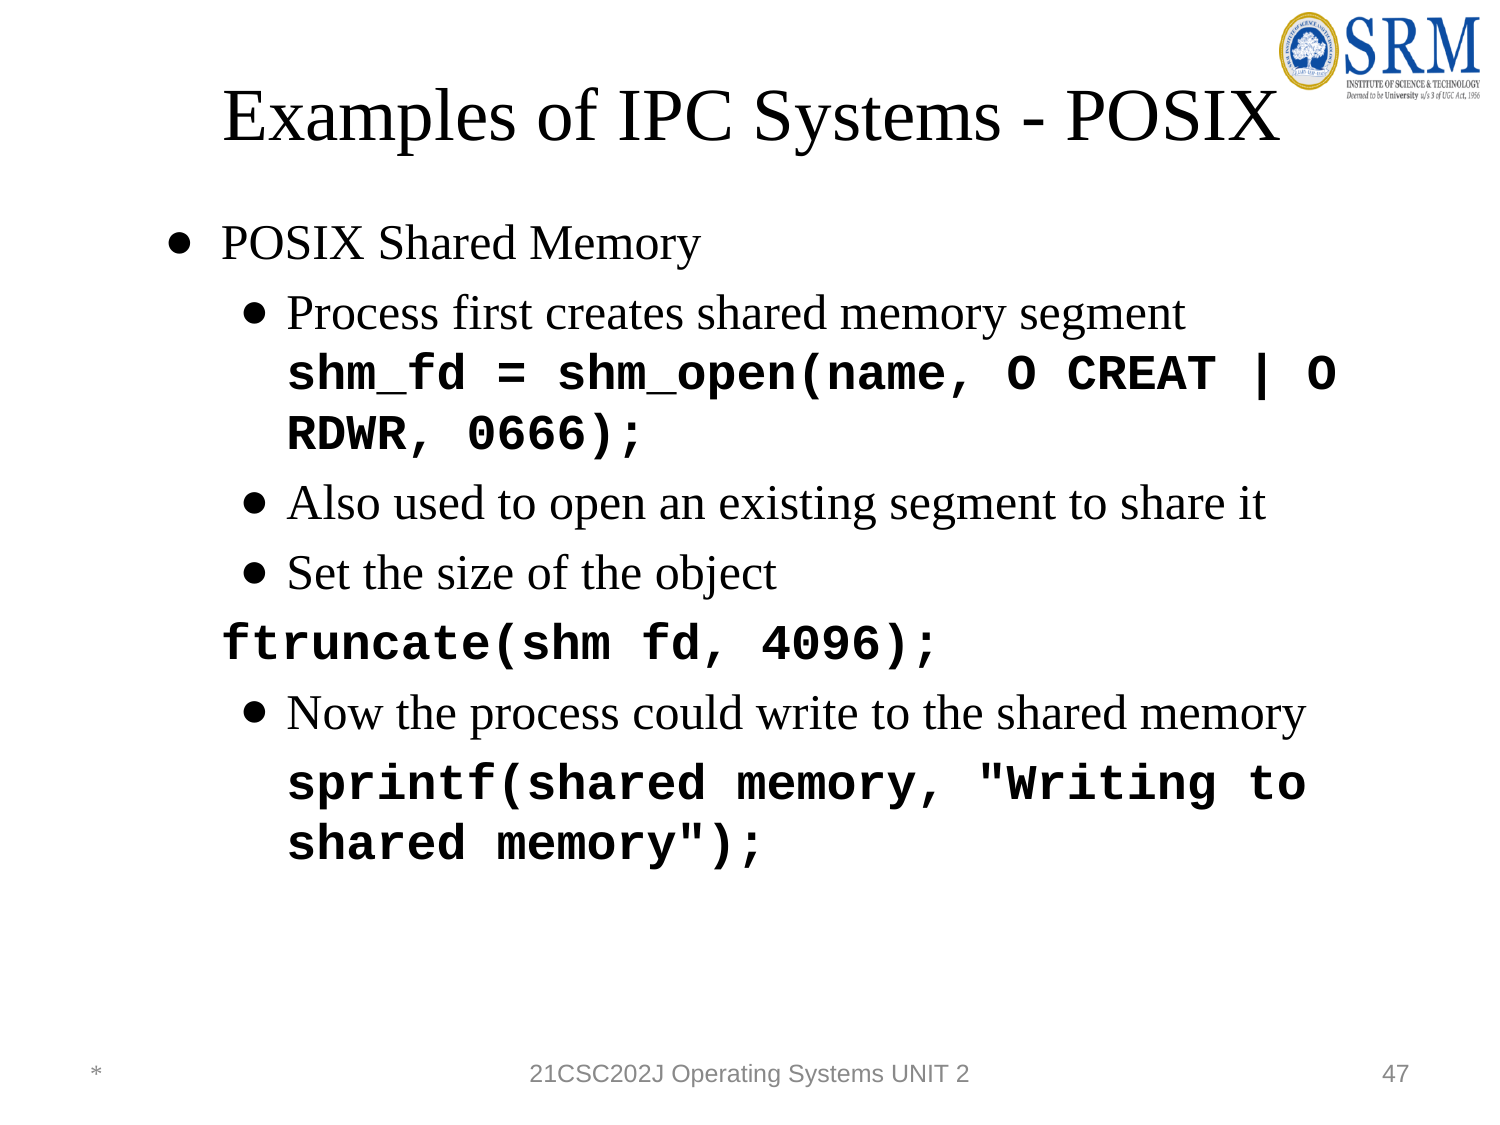

# Examples of IPC Systems - POSIX
POSIX Shared Memory
Process first creates shared memory segment
shm_fd = shm_open(name, O CREAT | O RDWR, 0666);
Also used to open an existing segment to share it
Set the size of the object
	ftruncate(shm fd, 4096);
Now the process could write to the shared memory
	sprintf(shared memory, "Writing to shared memory");
*
21CSC202J Operating Systems UNIT 2
47